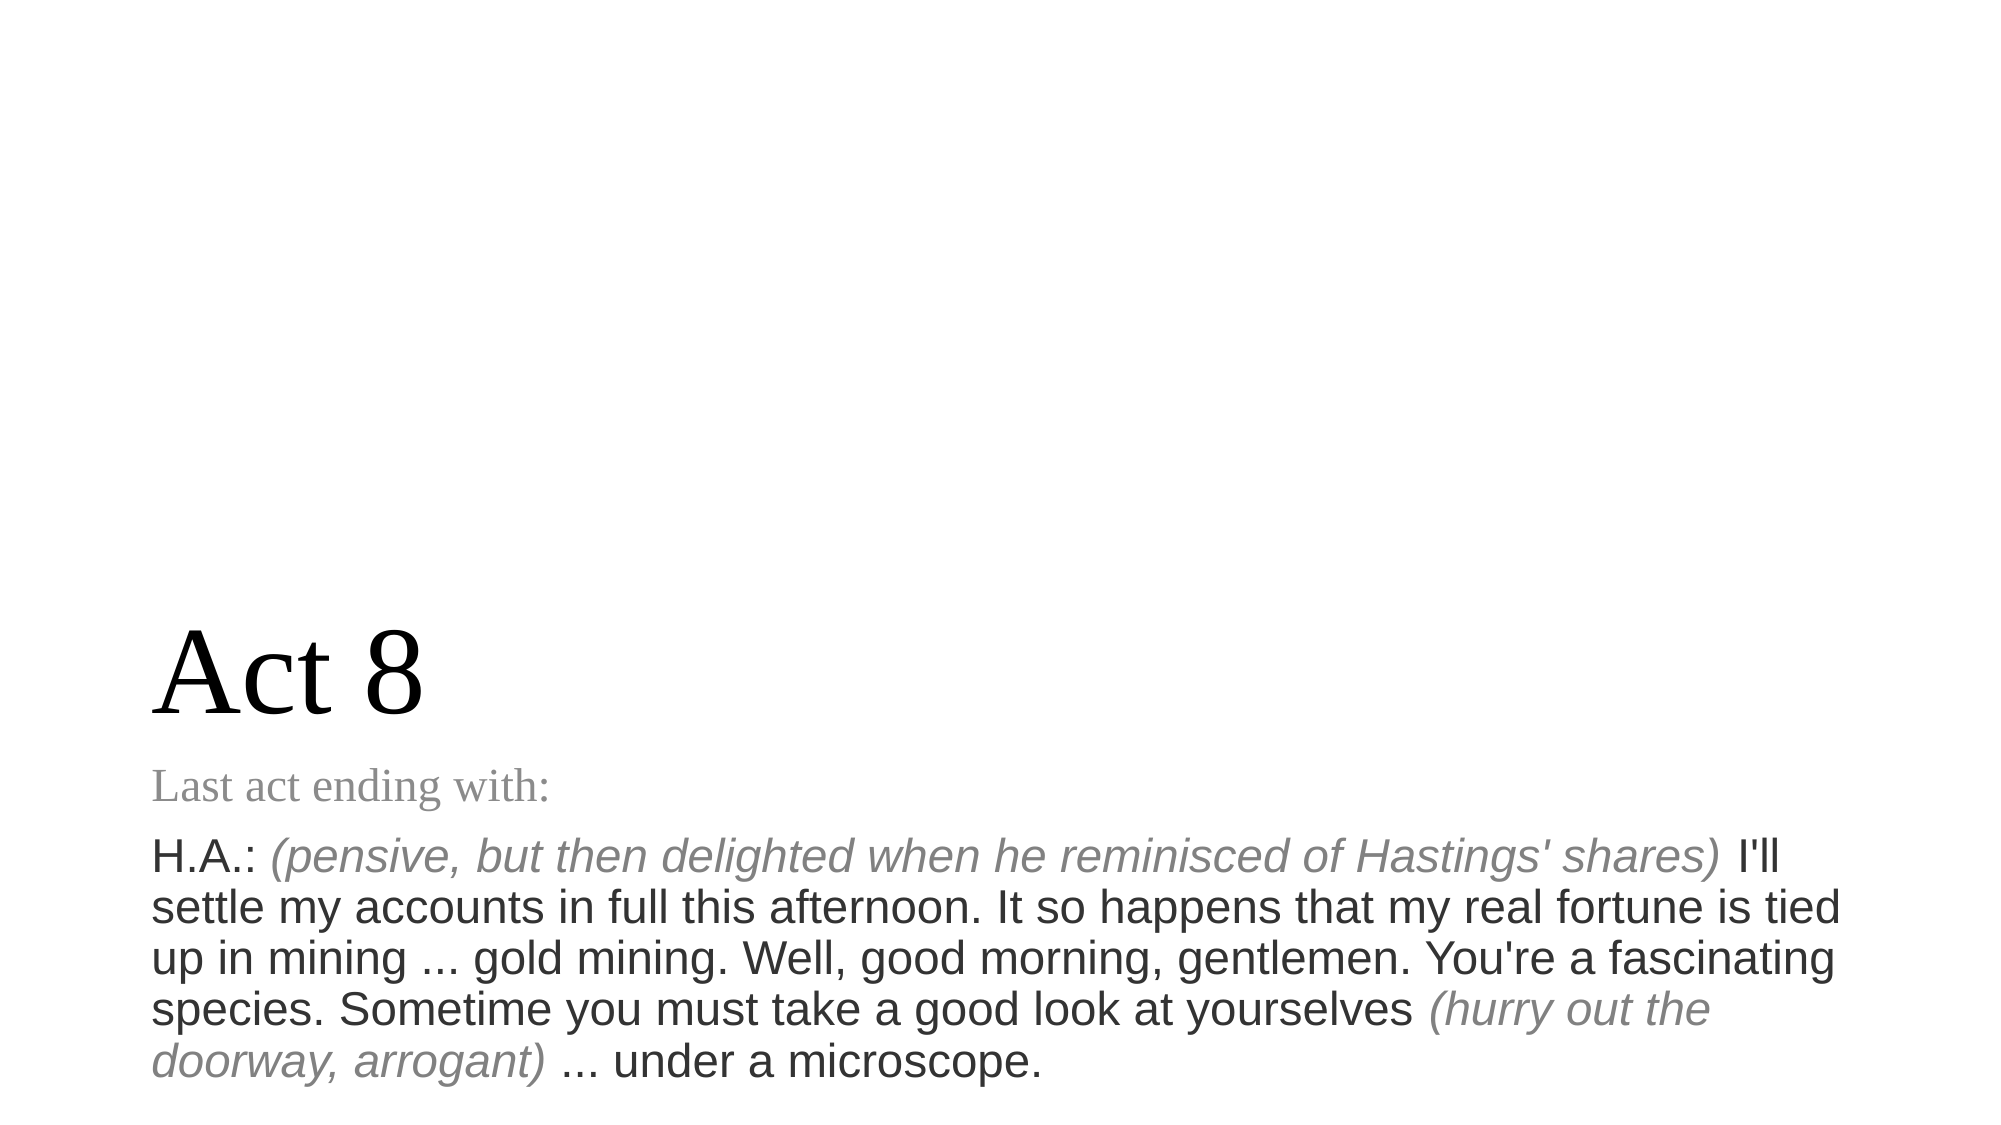

# Act 8
Last act ending with:
H.A.: (pensive, but then delighted when he reminisced of Hastings' shares) I'll settle my accounts in full this afternoon. It so happens that my real fortune is tied up in mining ... gold mining. Well, good morning, gentlemen. You're a fascinating species. Sometime you must take a good look at yourselves (hurry out the doorway, arrogant) ... under a microscope.